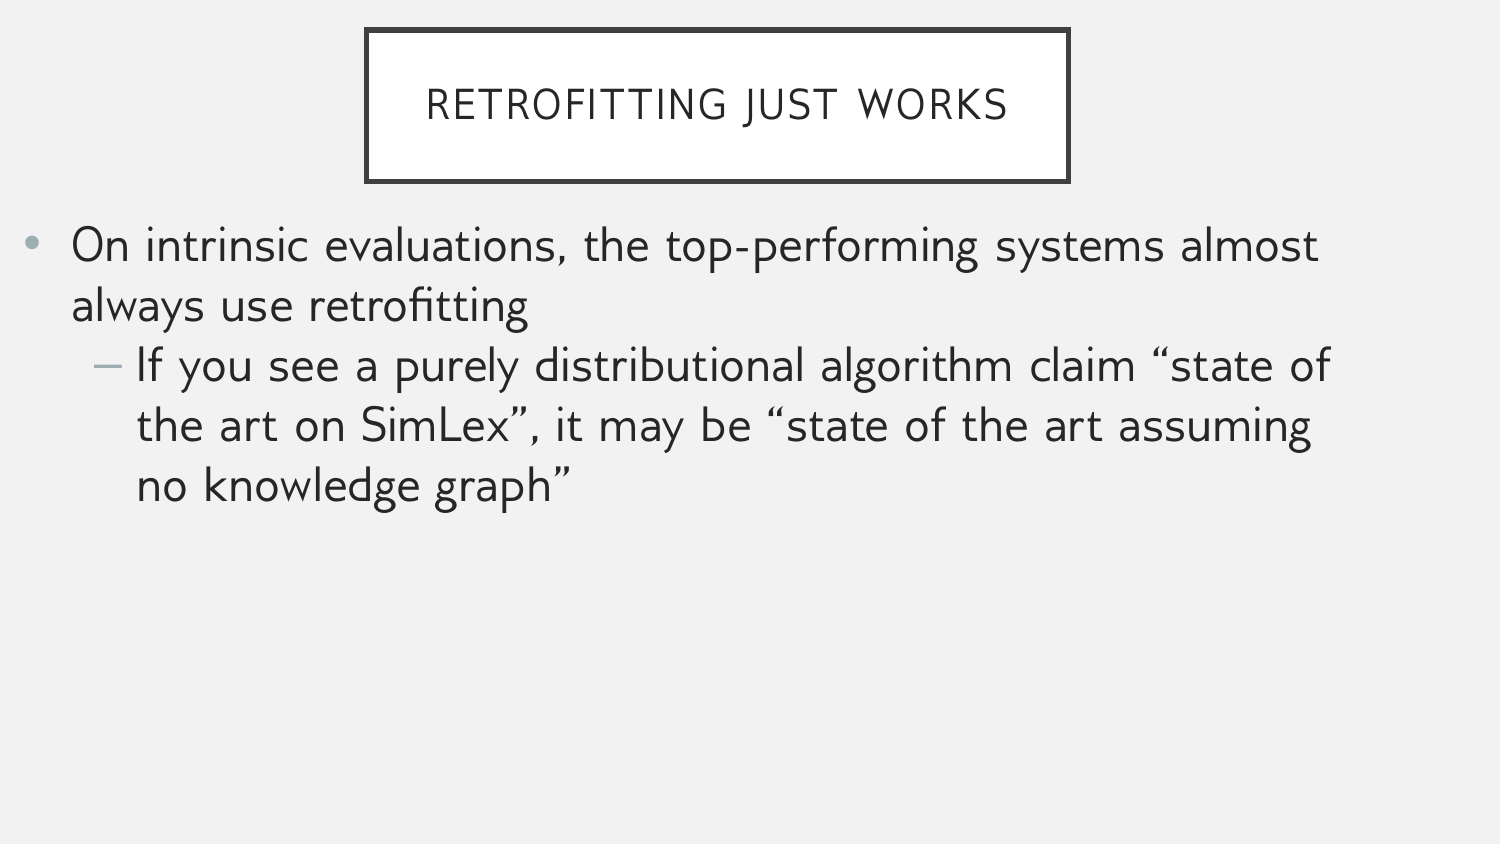

Retrofitting just works
On intrinsic evaluations, the top-performing systems almost always use retrofitting
If you see a purely distributional algorithm claim “state of the art on SimLex”, it may be “state of the art assuming no knowledge graph”